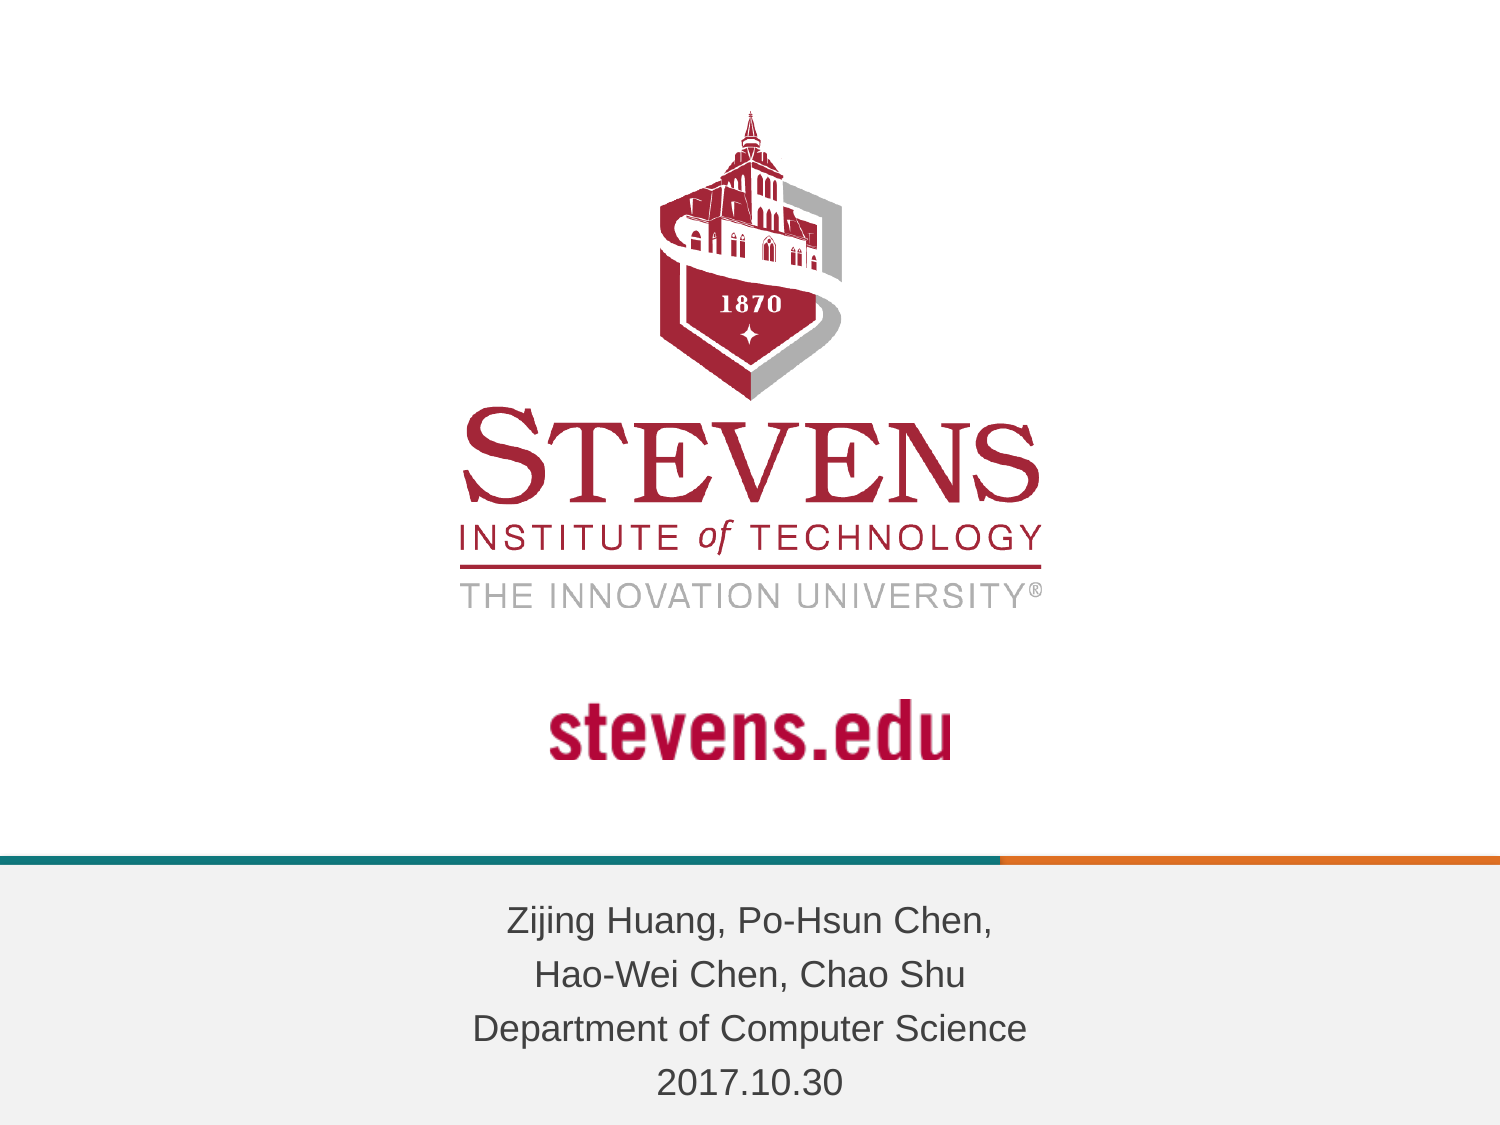

Zijing Huang, Po-Hsun Chen,
Hao-Wei Chen, Chao Shu
Department of Computer Science
2017.10.30